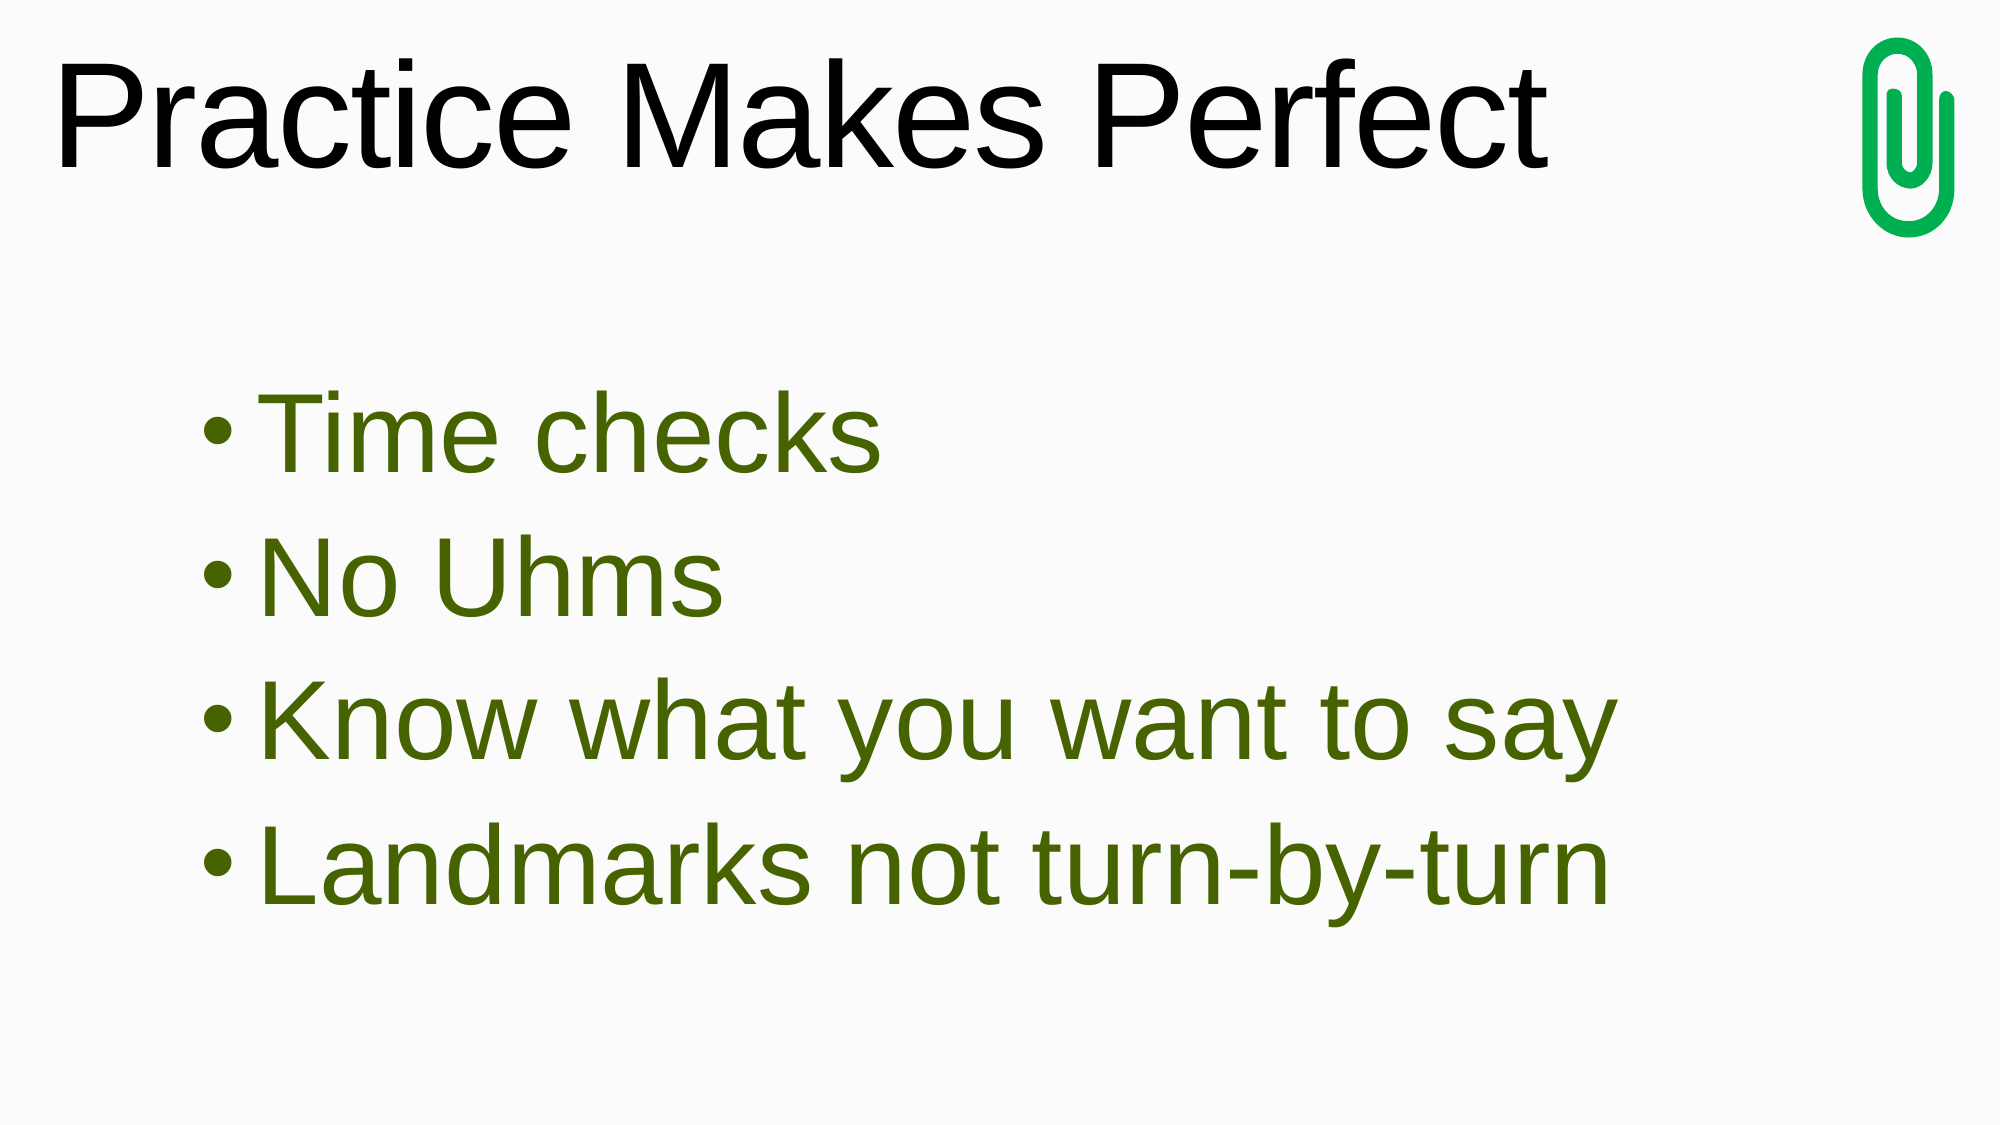

# Practice Makes Perfect

Time checks
No Uhms
Know what you want to say
Landmarks not turn-by-turn